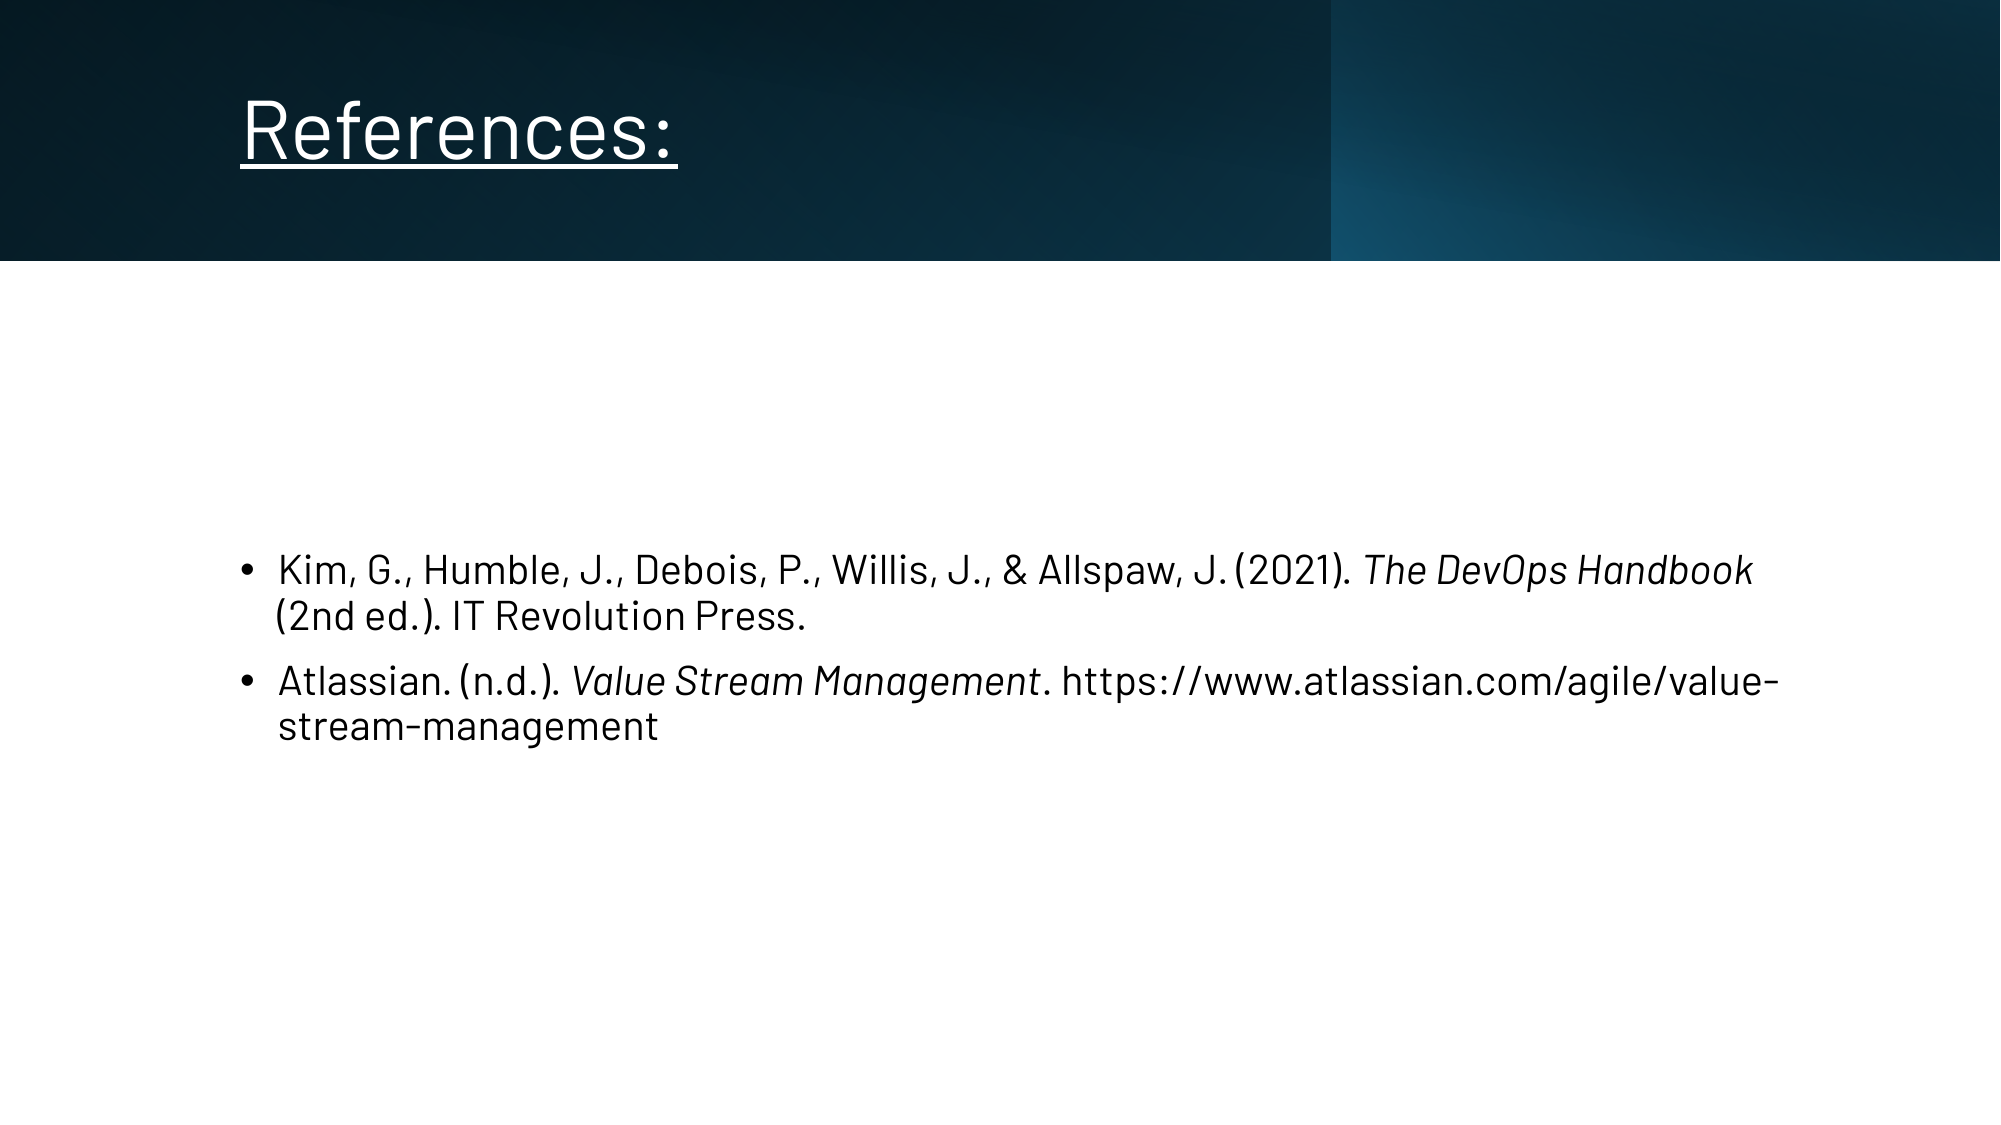

# References:
Kim, G., Humble, J., Debois, P., Willis, J., & Allspaw, J. (2021). The DevOps Handbook (2nd ed.). IT Revolution Press.
Atlassian. (n.d.). Value Stream Management. https://www.atlassian.com/agile/value-stream-management